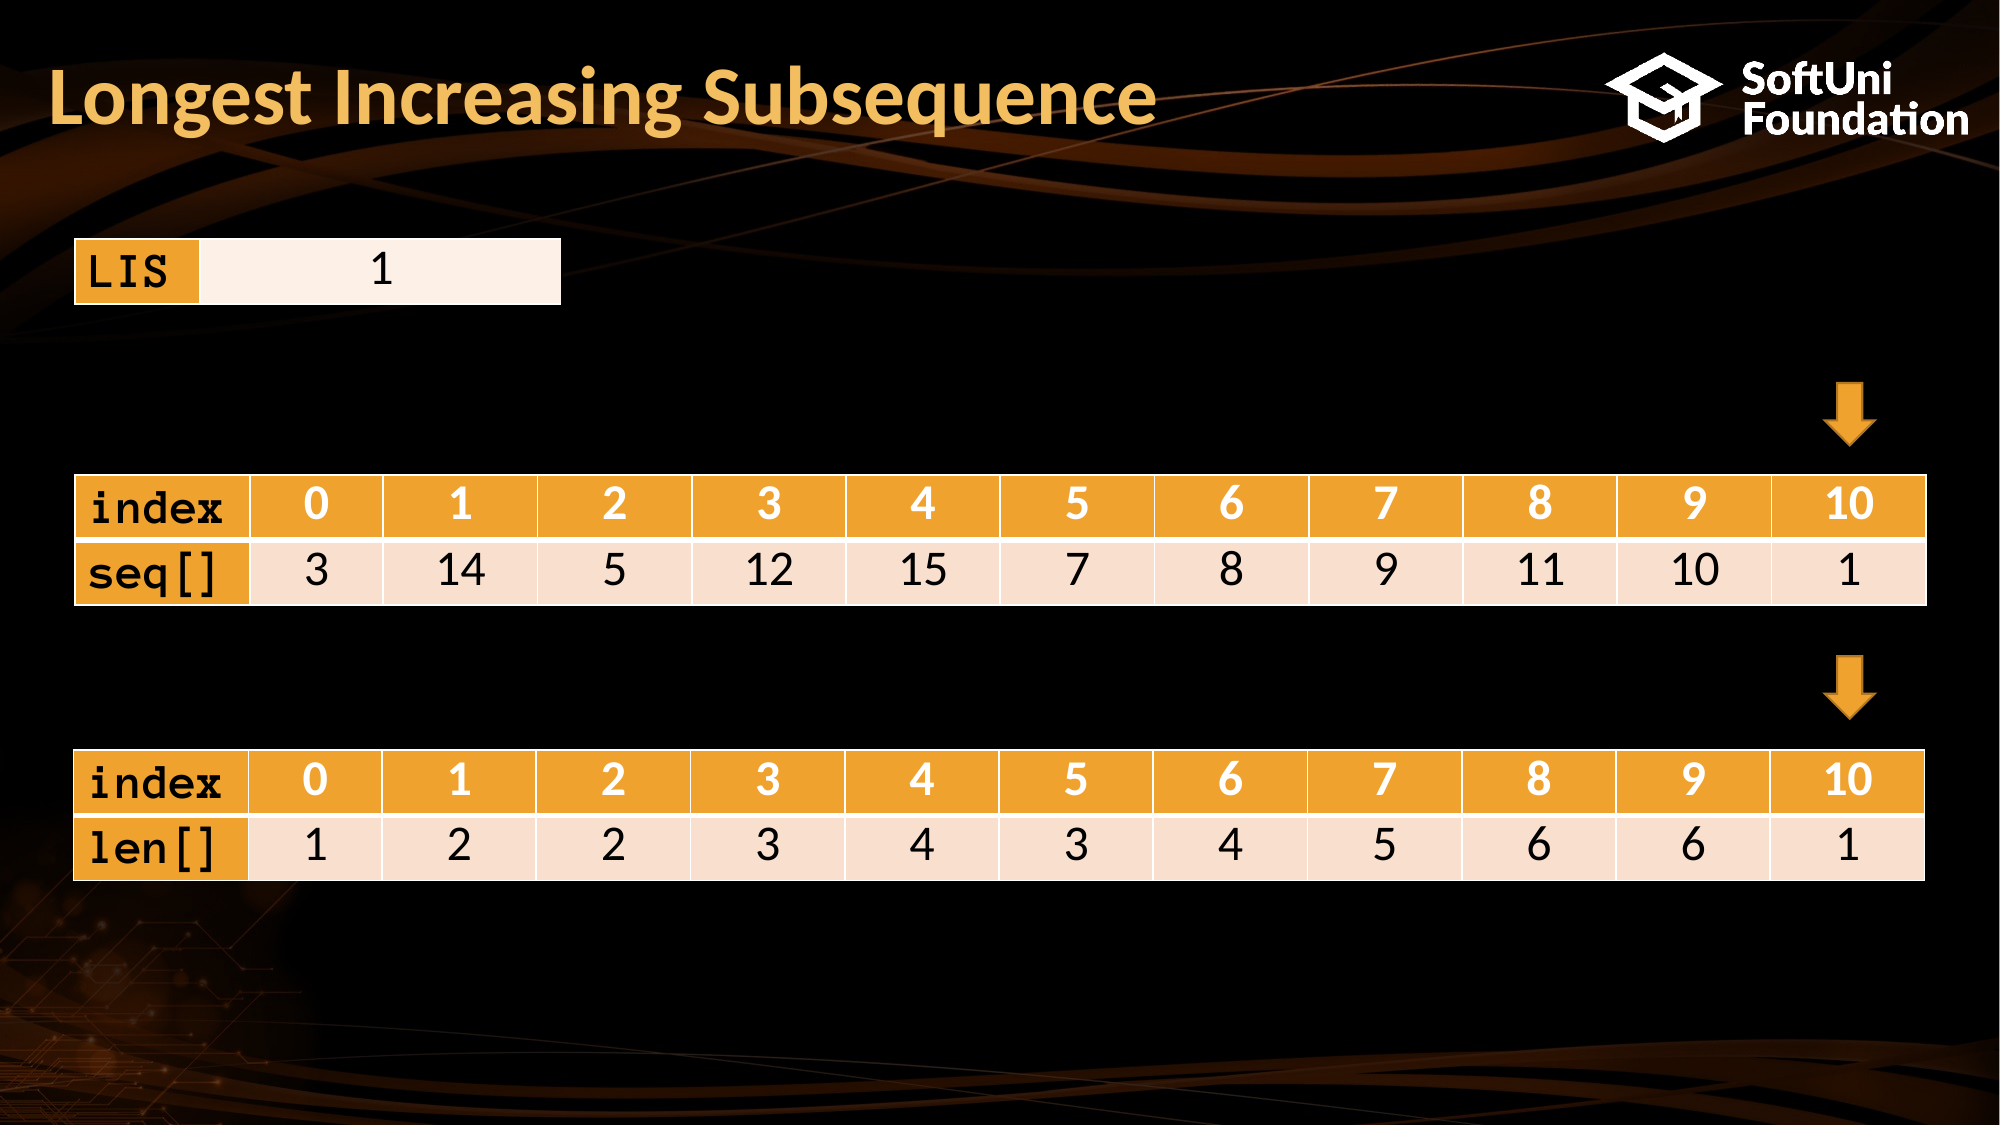

# Longest Increasing Subsequence
| LIS | 1 |
| --- | --- |

| index | 0 | 1 | 2 | 3 | 4 | 5 | 6 | 7 | 8 | 9 | 10 |
| --- | --- | --- | --- | --- | --- | --- | --- | --- | --- | --- | --- |
| seq[] | 3 | 14 | 5 | 12 | 15 | 7 | 8 | 9 | 11 | 10 | 1 |
| index | 0 | 1 | 2 | 3 | 4 | 5 | 6 | 7 | 8 | 9 | 10 |
| --- | --- | --- | --- | --- | --- | --- | --- | --- | --- | --- | --- |
| len[] | 1 | 2 | 2 | 3 | 4 | 3 | 4 | 5 | 6 | 6 | 1 |